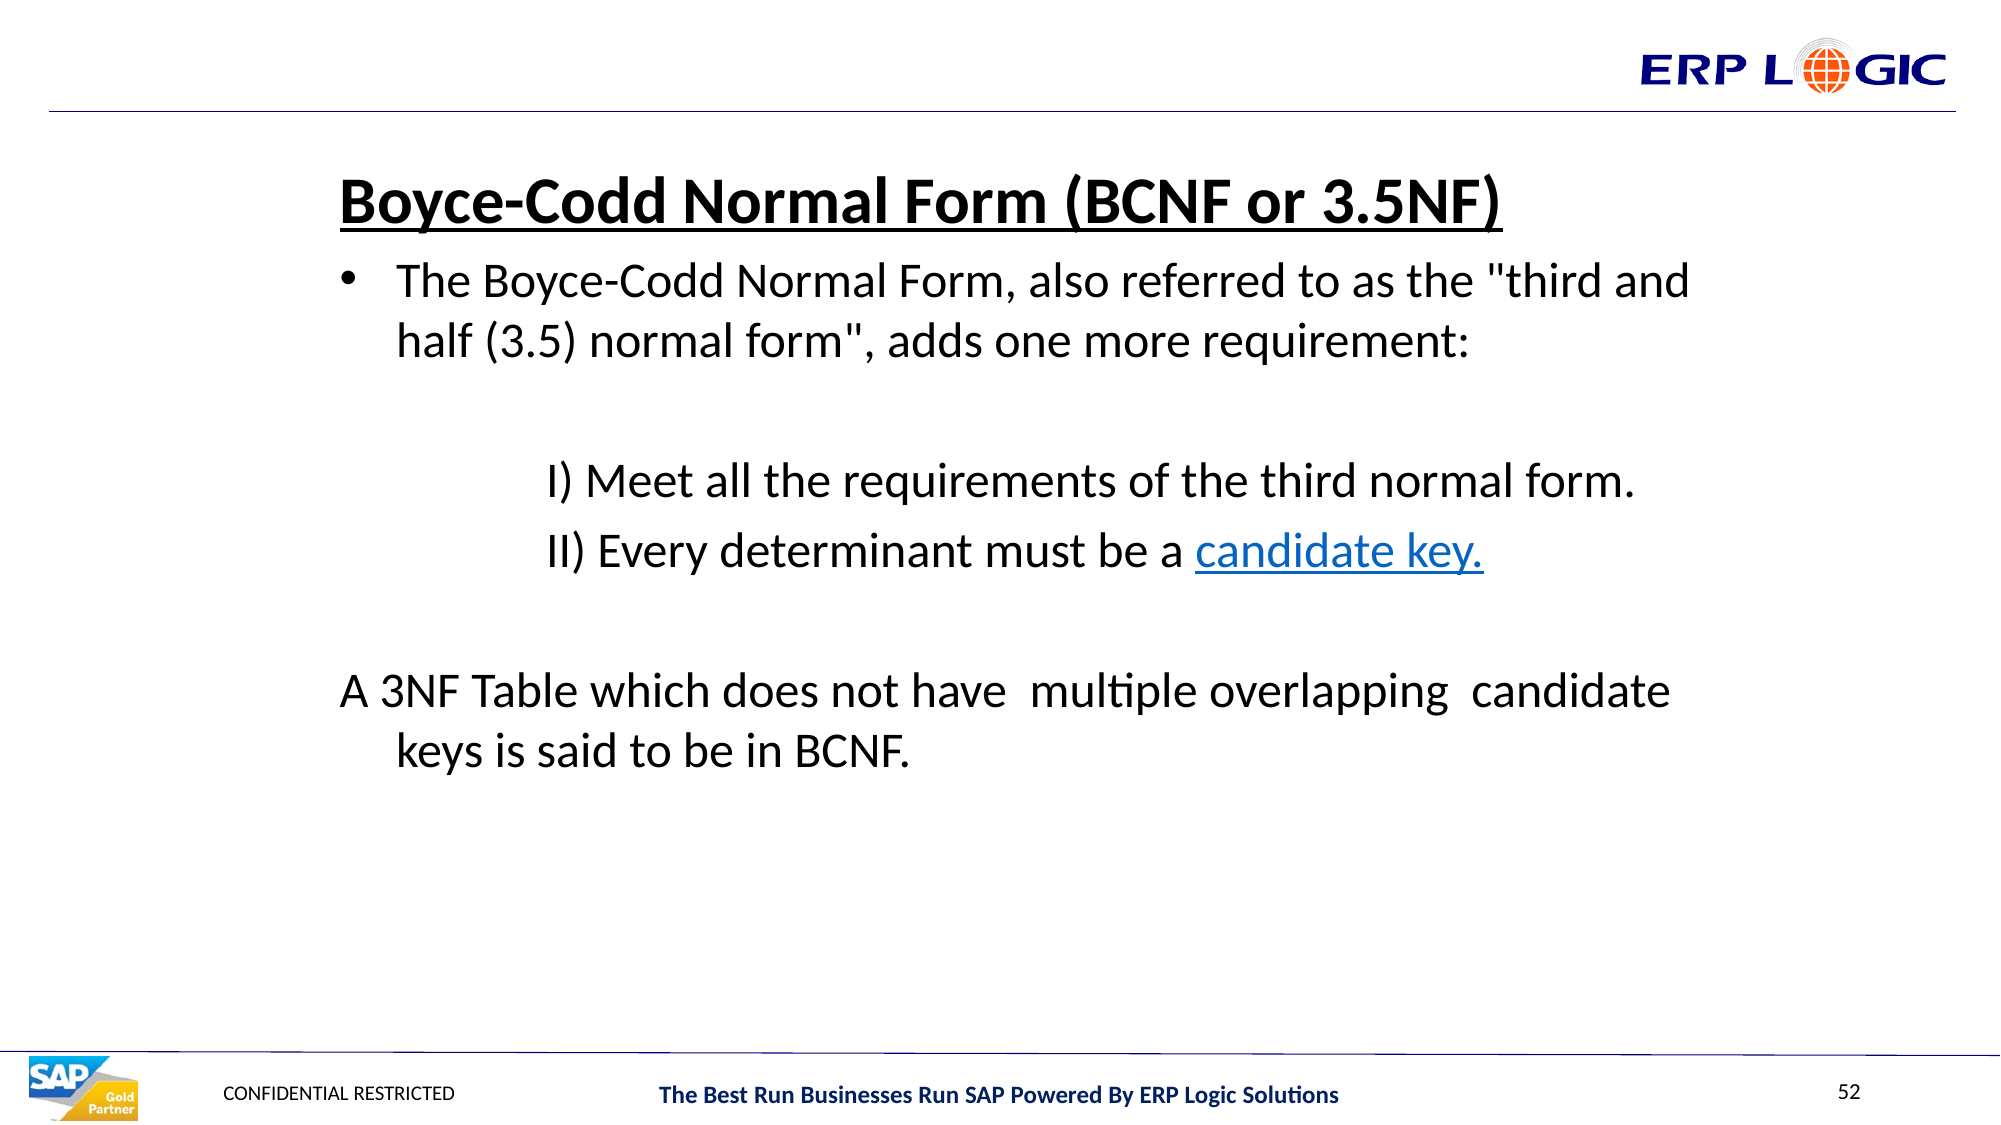

#
Boyce-Codd Normal Form (BCNF or 3.5NF)
The Boyce-Codd Normal Form, also referred to as the "third and half (3.5) normal form", adds one more requirement:

		I) Meet all the requirements of the third normal form.
		II) Every determinant must be a candidate key.

A 3NF Table which does not have  multiple overlapping  candidate keys is said to be in BCNF.